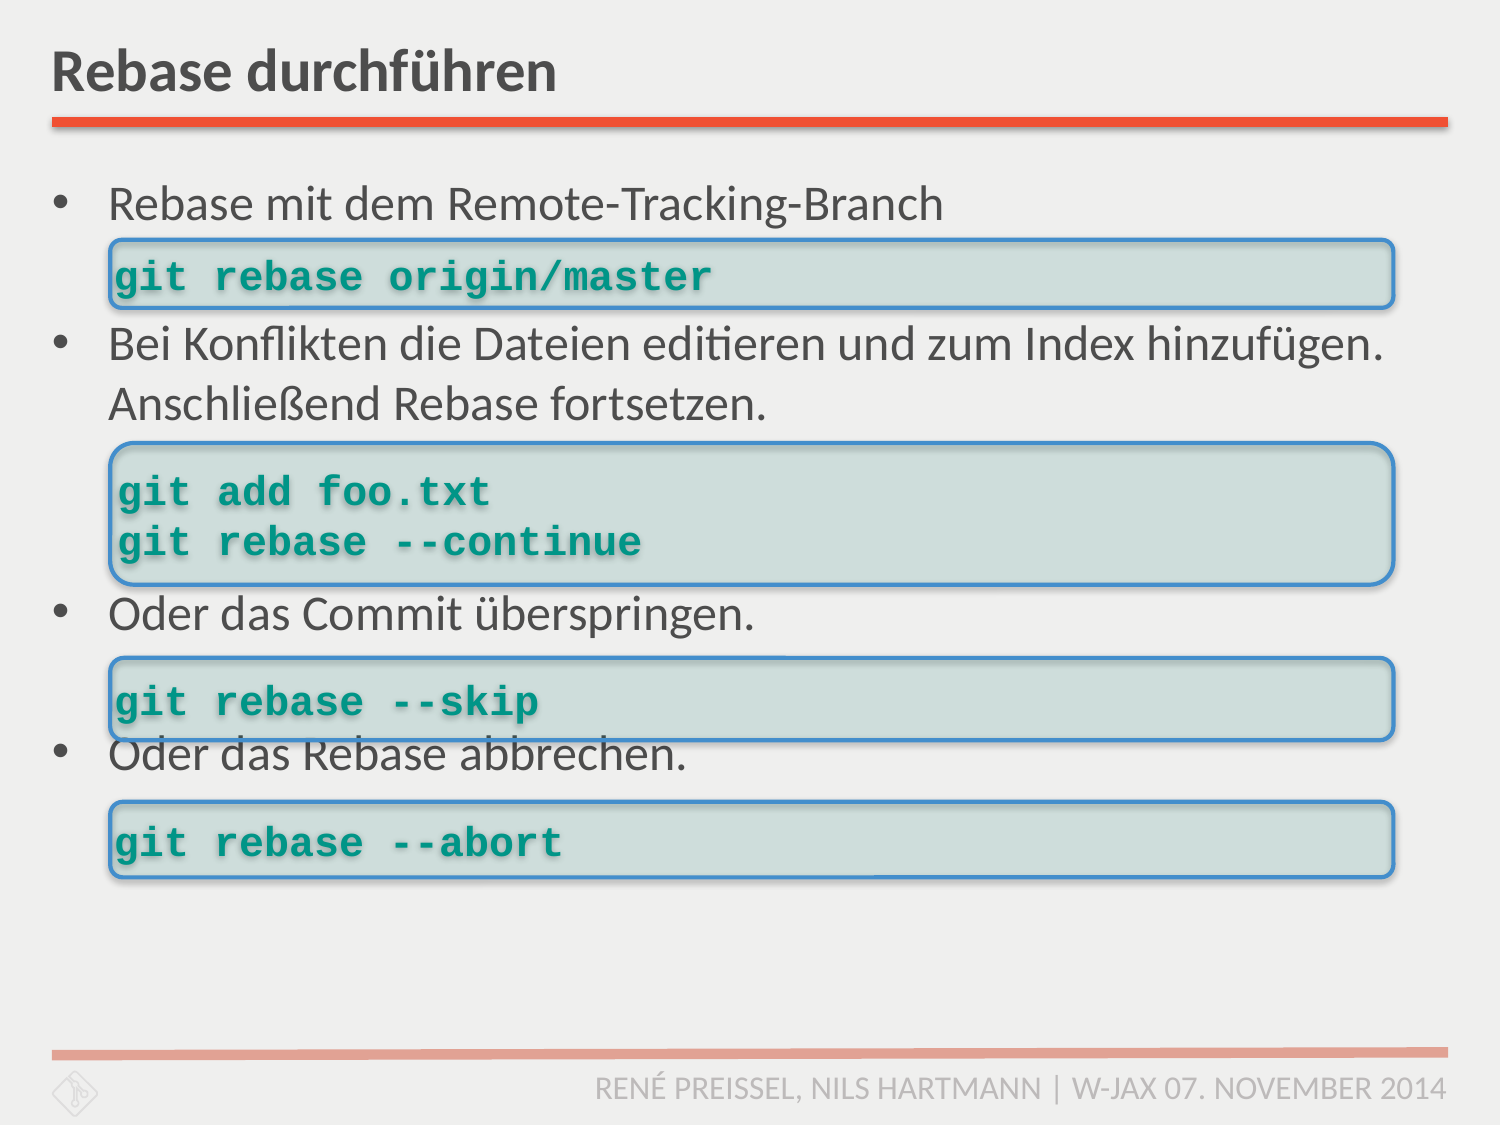

# Rebase durchführen
Rebase mit dem Remote-Tracking-Branch

Bei Konflikten die Dateien editieren und zum Index hinzufügen. Anschließend Rebase fortsetzen.

Oder das Commit überspringen.

Oder das Rebase abbrechen.

git rebase origin/master
git add foo.txt
git rebase --continue
git rebase --skip
git rebase --abort